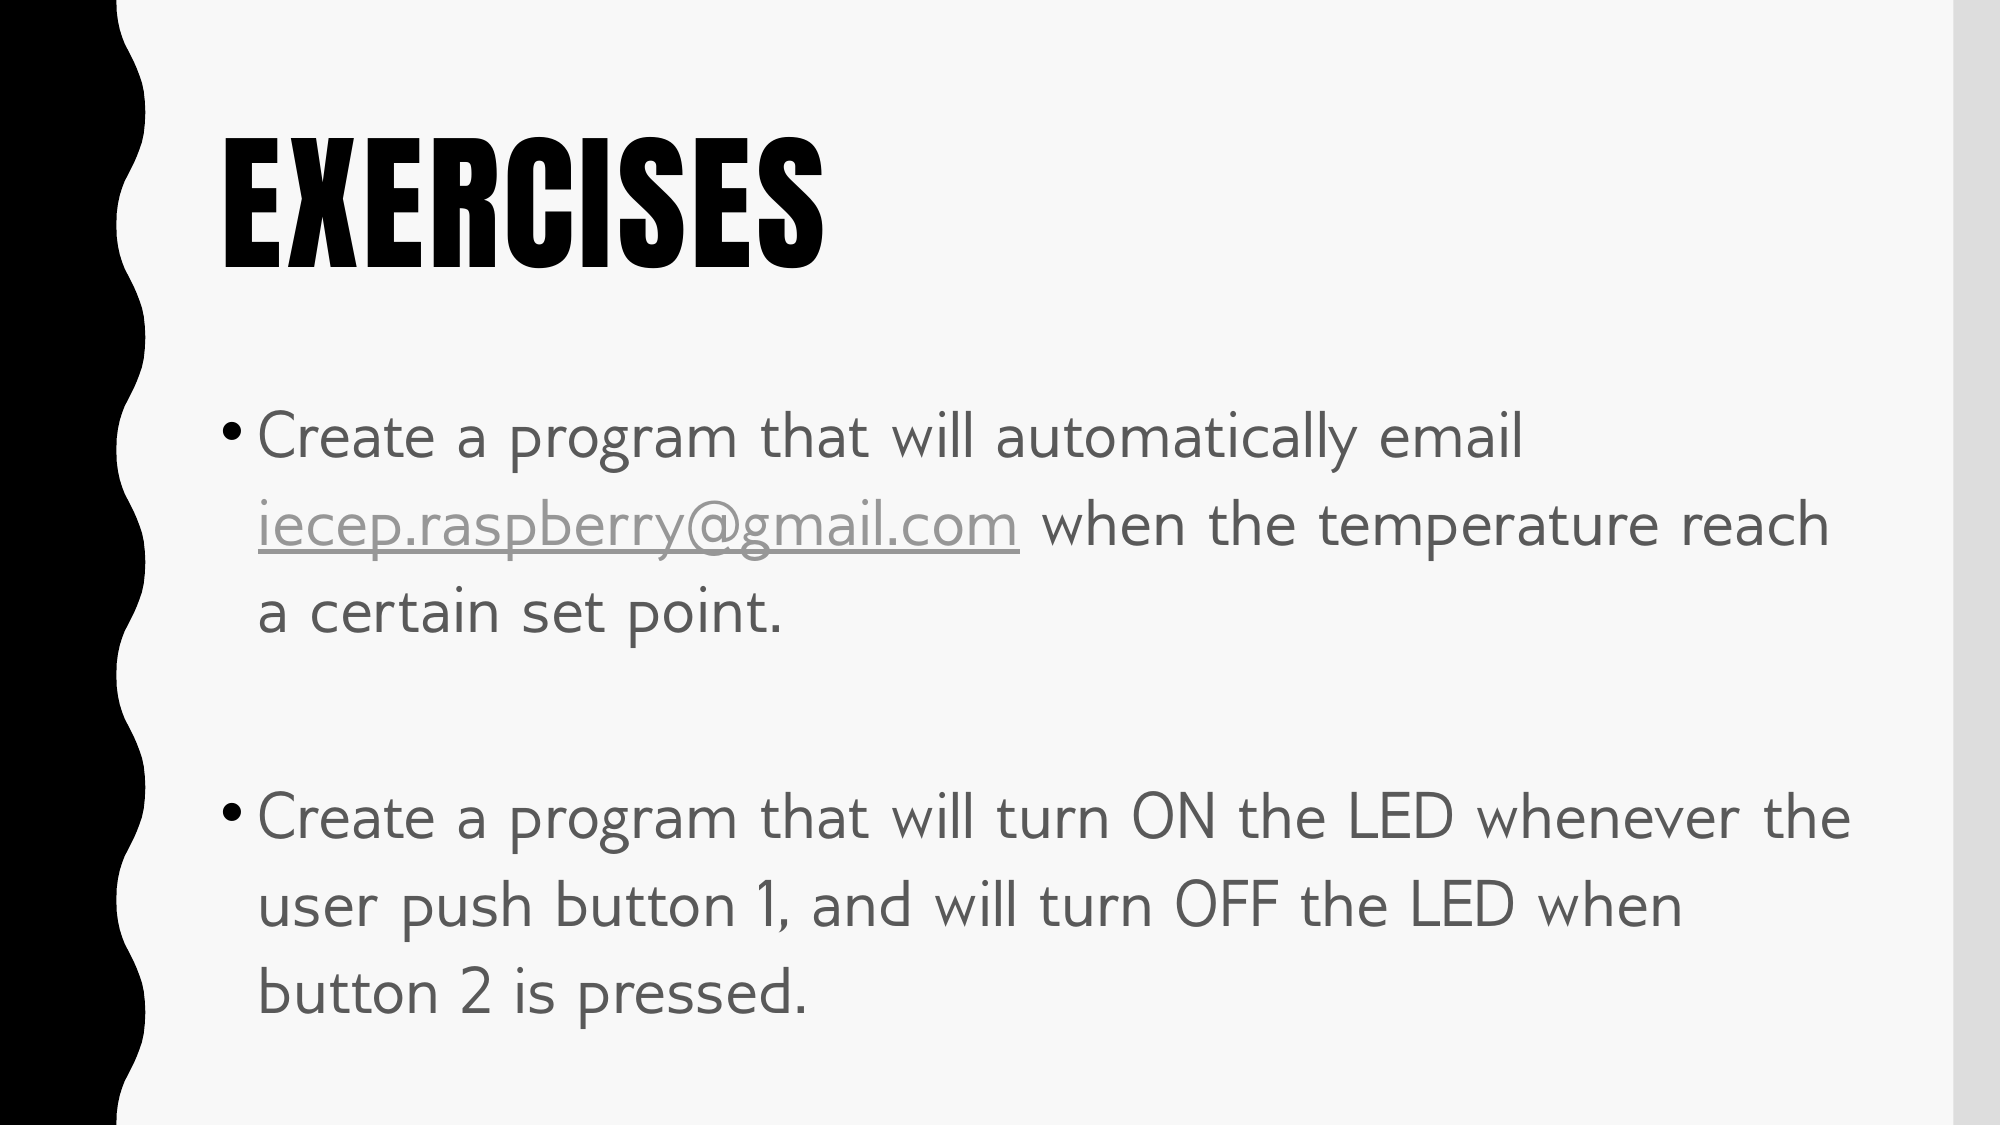

# Exercises
Create a program that will automatically email iecep.raspberry@gmail.com when the temperature reach a certain set point.

Create a program that will turn ON the LED whenever the user push button 1, and will turn OFF the LED when button 2 is pressed.